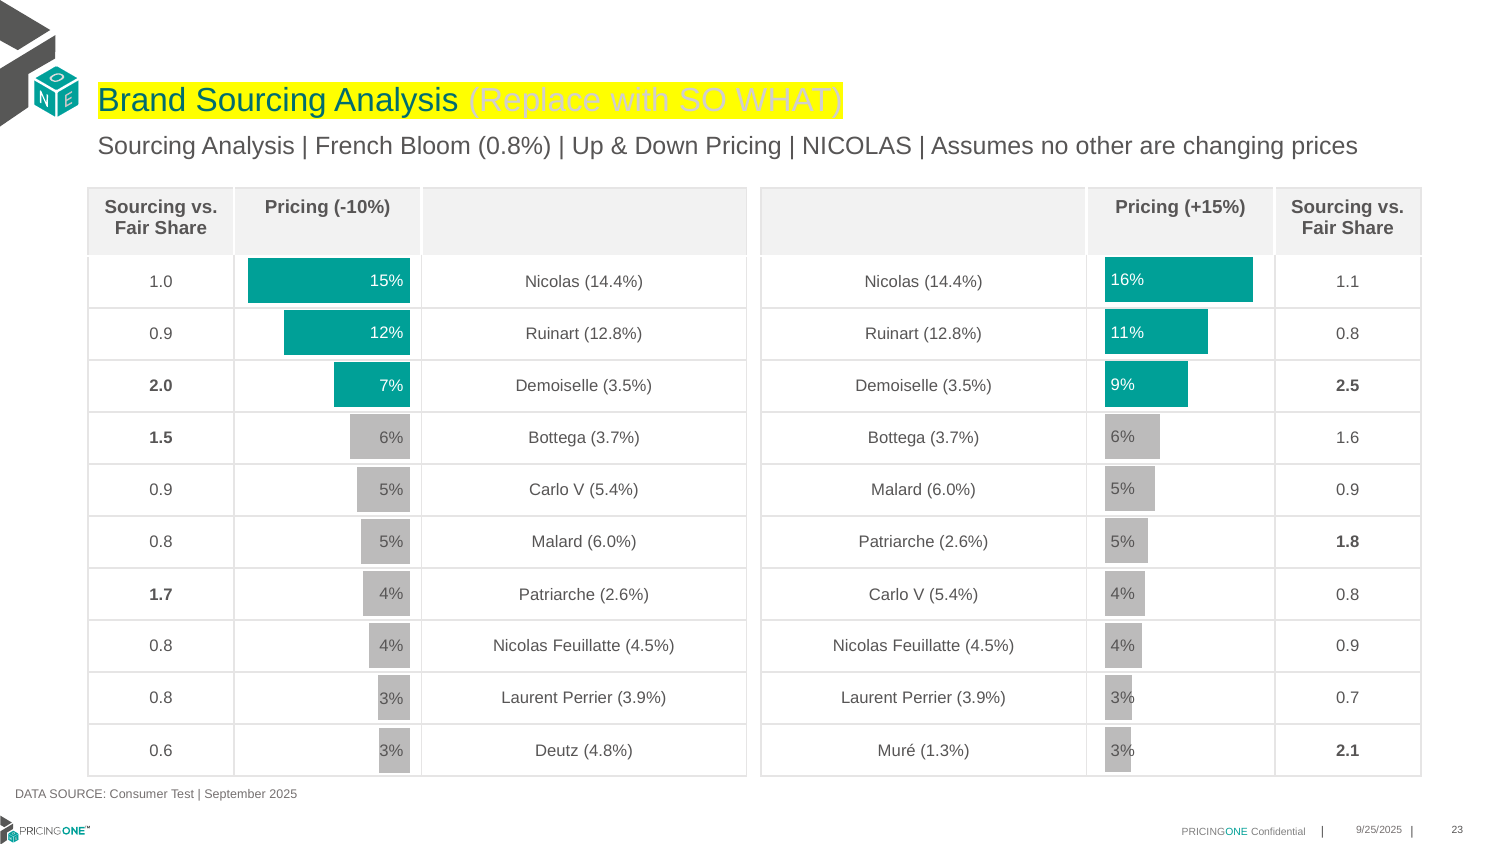

# Brand Sourcing Analysis (Replace with SO WHAT)
Sourcing Analysis | French Bloom (0.8%) | Up & Down Pricing | NICOLAS | Assumes no other are changing prices
| Sourcing vs. Fair Share | Pricing (-10%) |  |
| --- | --- | --- |
| 1.0 |  | Nicolas (14.4%) |
| 0.9 |  | Ruinart (12.8%) |
| 2.0 |  | Demoiselle (3.5%) |
| 1.5 |  | Bottega (3.7%) |
| 0.9 |  | Carlo V (5.4%) |
| 0.8 |  | Malard (6.0%) |
| 1.7 |  | Patriarche (2.6%) |
| 0.8 |  | Nicolas Feuillatte (4.5%) |
| 0.8 |  | Laurent Perrier (3.9%) |
| 0.6 |  | Deutz (4.8%) |
|  | Pricing (+15%) | Sourcing vs. Fair Share |
| --- | --- | --- |
| Nicolas (14.4%) |  | 1.1 |
| Ruinart (12.8%) |  | 0.8 |
| Demoiselle (3.5%) |  | 2.5 |
| Bottega (3.7%) |  | 1.6 |
| Malard (6.0%) |  | 0.9 |
| Patriarche (2.6%) |  | 1.8 |
| Carlo V (5.4%) |  | 0.8 |
| Nicolas Feuillatte (4.5%) |  | 0.9 |
| Laurent Perrier (3.9%) |  | 0.7 |
| Muré (1.3%) |  | 2.1 |

### Chart

| Category | French Bloom (0.8%) |
|---|---|
| Nicolas (14.4%) | 0.15618656594707978 |
| Ruinart (12.8%) | 0.10864630435651056 |
| Demoiselle (3.5%) | 0.08804856535656914 |
| Bottega (3.7%) | 0.05830901968169041 |
| Malard (6.0%) | 0.05277583818628411 |
| Patriarche (2.6%) | 0.0457557475838073 |
| Carlo V (5.4%) | 0.0422510295468592 |
| Nicolas Feuillatte (4.5%) | 0.03958332982049115 |
| Laurent Perrier (3.9%) | 0.028598712585151818 |
| Muré (1.3%) | 0.027536310121684133 |

### Chart

| Category | French Bloom (0.8%) |
|---|---|
| Nicolas (14.4%) | 0.15135344019018798 |
| Ruinart (12.8%) | 0.11725208458802537 |
| Demoiselle (3.5%) | 0.07071601603231127 |
| Bottega (3.7%) | 0.056026345207909604 |
| Carlo V (5.4%) | 0.04975137763601242 |
| Malard (6.0%) | 0.04625098507038316 |
| Patriarche (2.6%) | 0.04421370511785439 |
| Nicolas Feuillatte (4.5%) | 0.03842255139946287 |
| Laurent Perrier (3.9%) | 0.029576622384475008 |
| Deutz (4.8%) | 0.029473923740723308 |
DATA SOURCE: Consumer Test | September 2025

9/25/2025
23